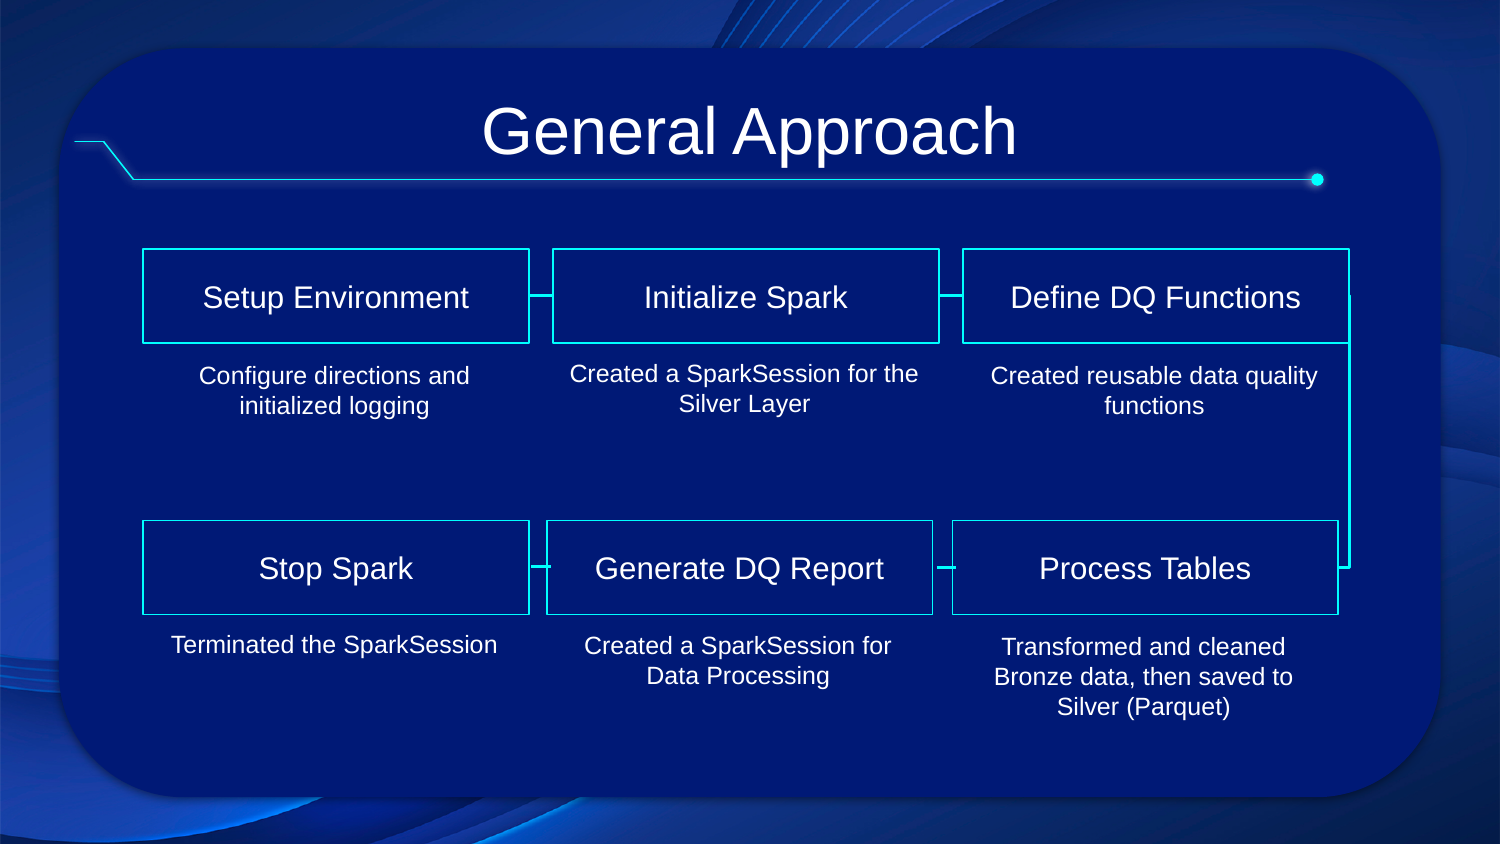

# General Approach
Setup Environment
Initialize Spark
Define DQ Functions
Created a SparkSession for the Silver Layer
Created reusable data quality functions
Configure directions and initialized logging
Stop Spark
Generate DQ Report
Process Tables
Terminated the SparkSession

Created a SparkSession for Data Processing
Transformed and cleaned Bronze data, then saved to Silver (Parquet)